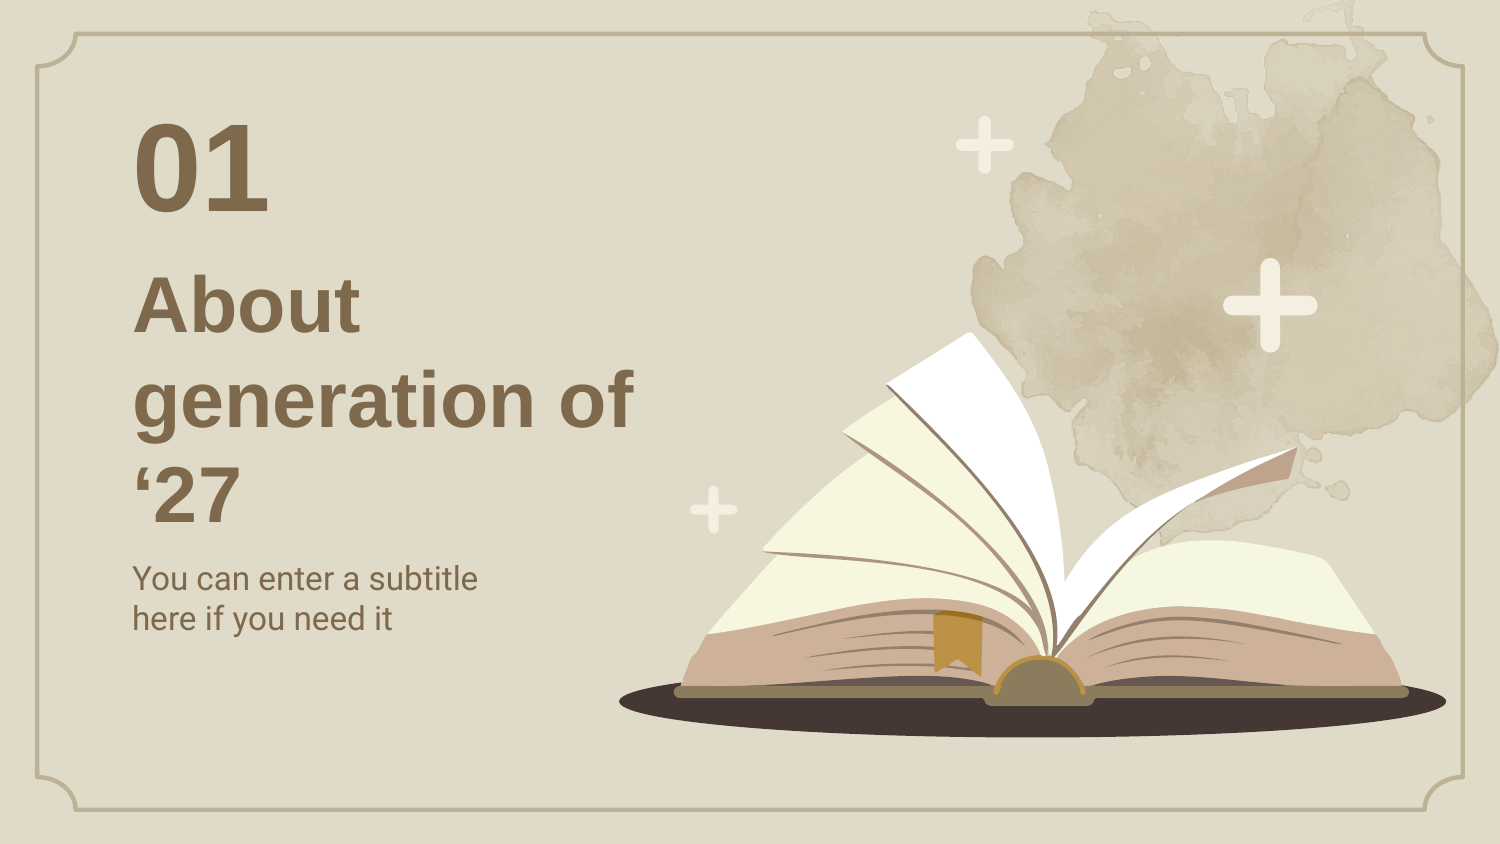

01

# About generation of ‘27

You can enter a subtitle here if you need it